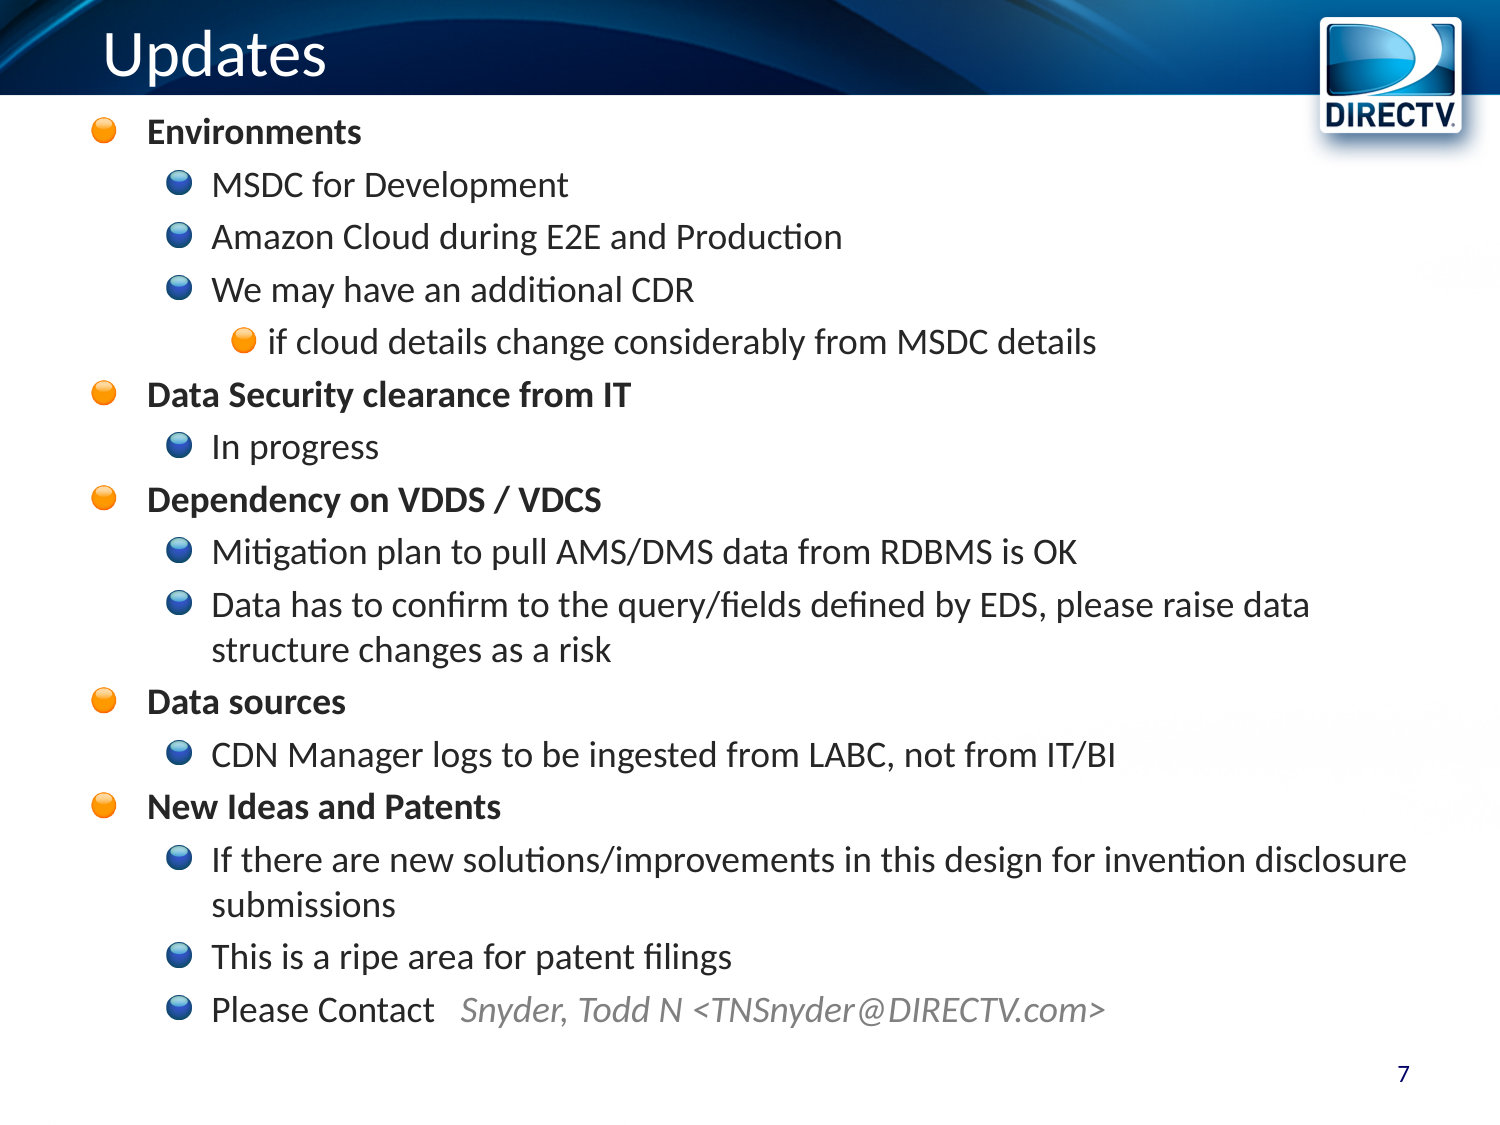

# Updates
Environments
MSDC for Development
Amazon Cloud during E2E and Production
We may have an additional CDR
if cloud details change considerably from MSDC details
Data Security clearance from IT
In progress
Dependency on VDDS / VDCS
Mitigation plan to pull AMS/DMS data from RDBMS is OK
Data has to confirm to the query/fields defined by EDS, please raise data structure changes as a risk
Data sources
CDN Manager logs to be ingested from LABC, not from IT/BI
New Ideas and Patents
If there are new solutions/improvements in this design for invention disclosure submissions
This is a ripe area for patent filings
Please Contact   Snyder, Todd N <TNSnyder@DIRECTV.com>

7